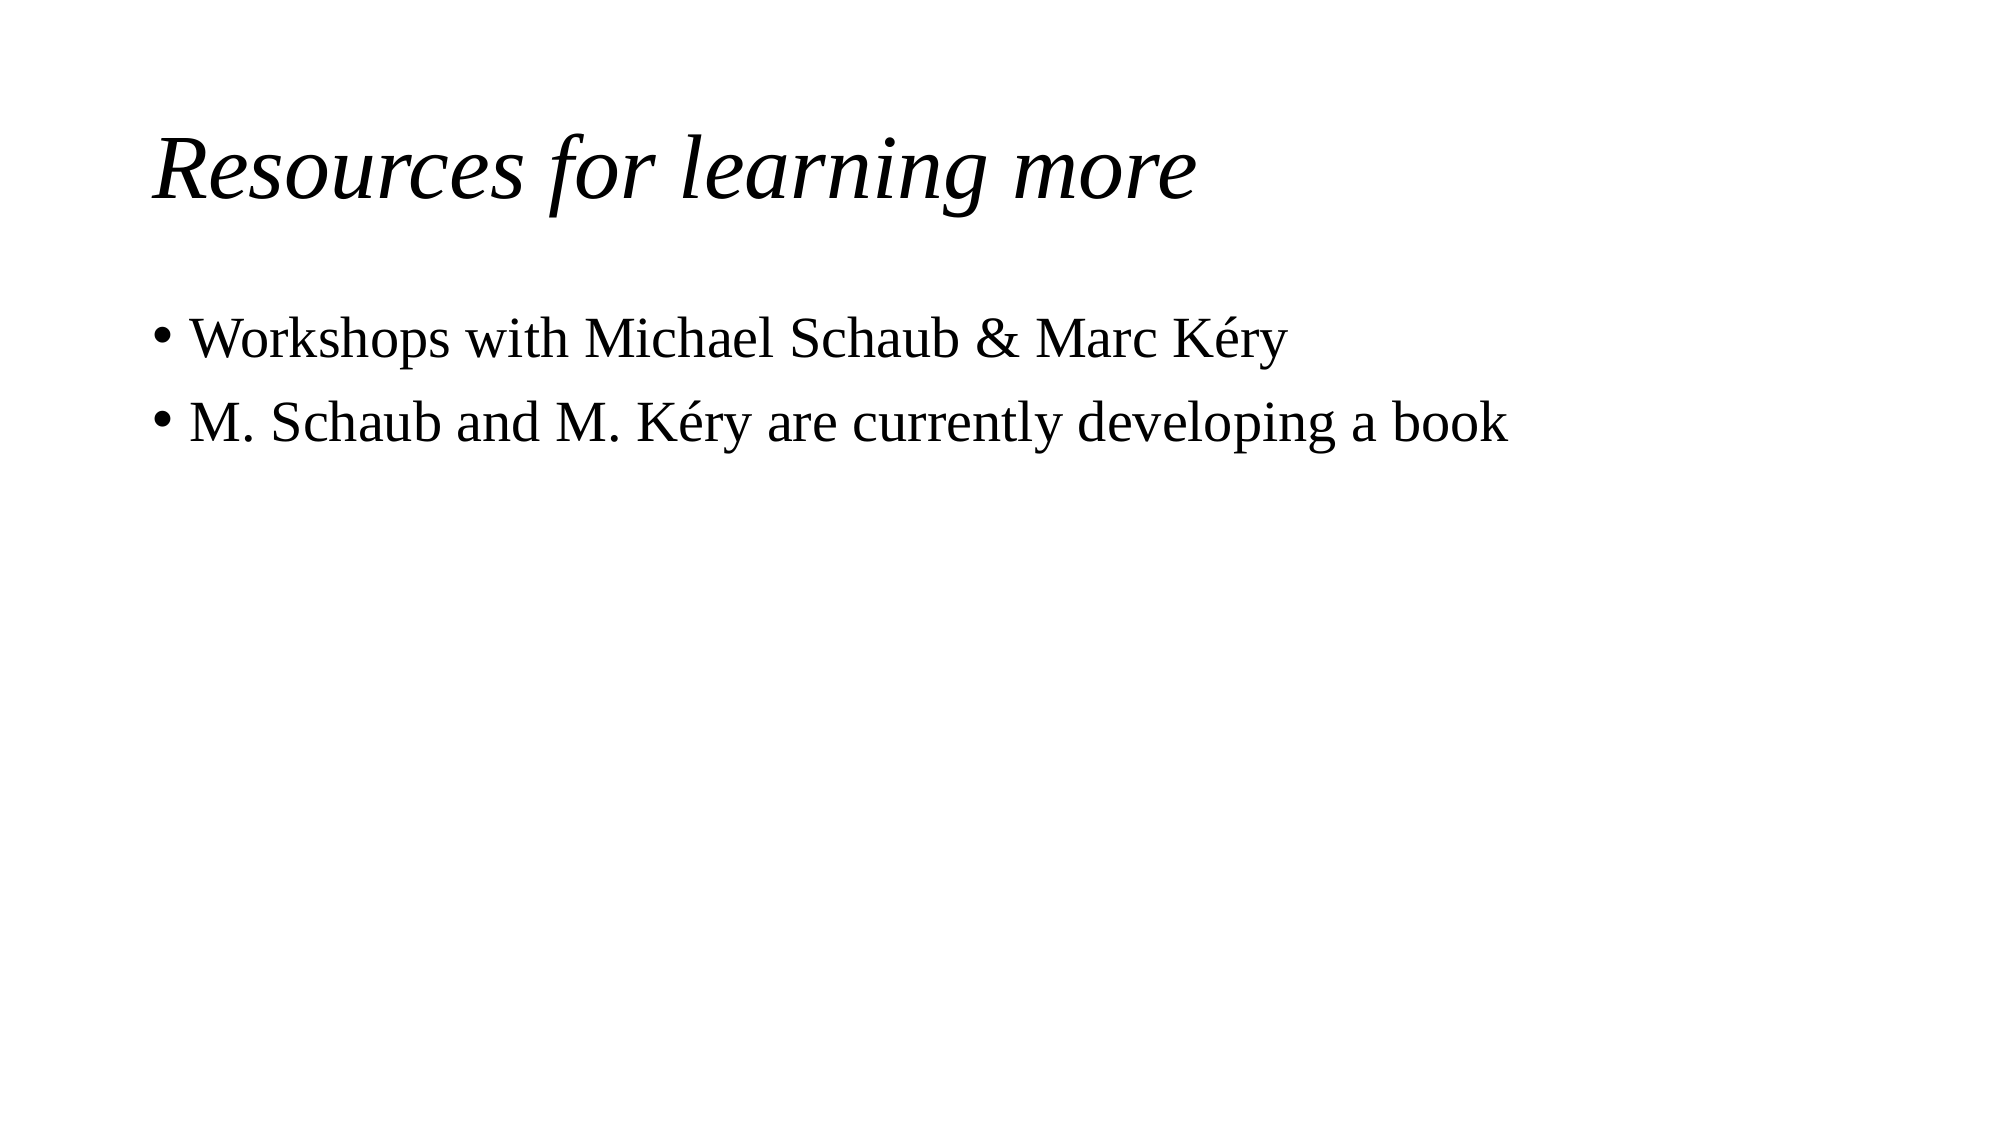

# Resources for learning more
Workshops with Michael Schaub & Marc Kéry
M. Schaub and M. Kéry are currently developing a book